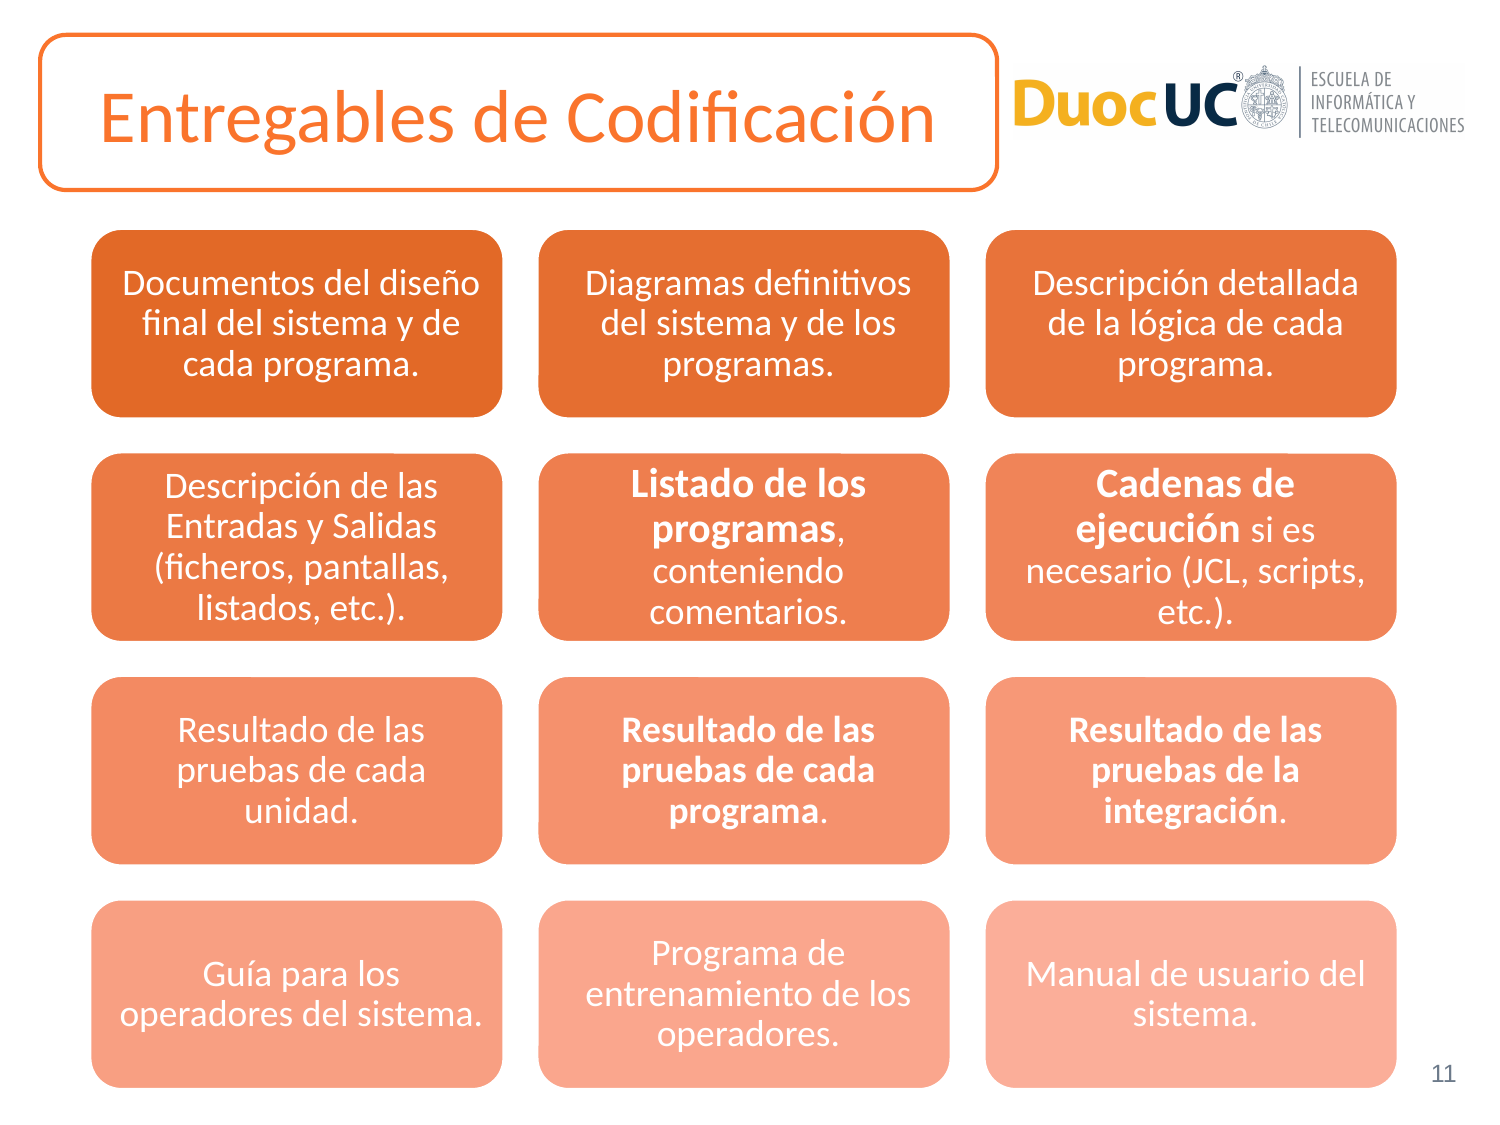

Entregables de Codificación
Documentos del diseño final del sistema y de cada programa.
Diagramas definitivos del sistema y de los programas.
Descripción detallada de la lógica de cada programa.
Descripción de las Entradas y Salidas (ficheros, pantallas, listados, etc.).
Listado de los programas, conteniendo comentarios.
Cadenas de ejecución si es necesario (JCL, scripts, etc.).
Resultado de las pruebas de cada unidad.
Resultado de las pruebas de cada programa.
Resultado de las pruebas de la integración.
Guía para los operadores del sistema.
Programa de entrenamiento de los operadores.
Manual de usuario del sistema.